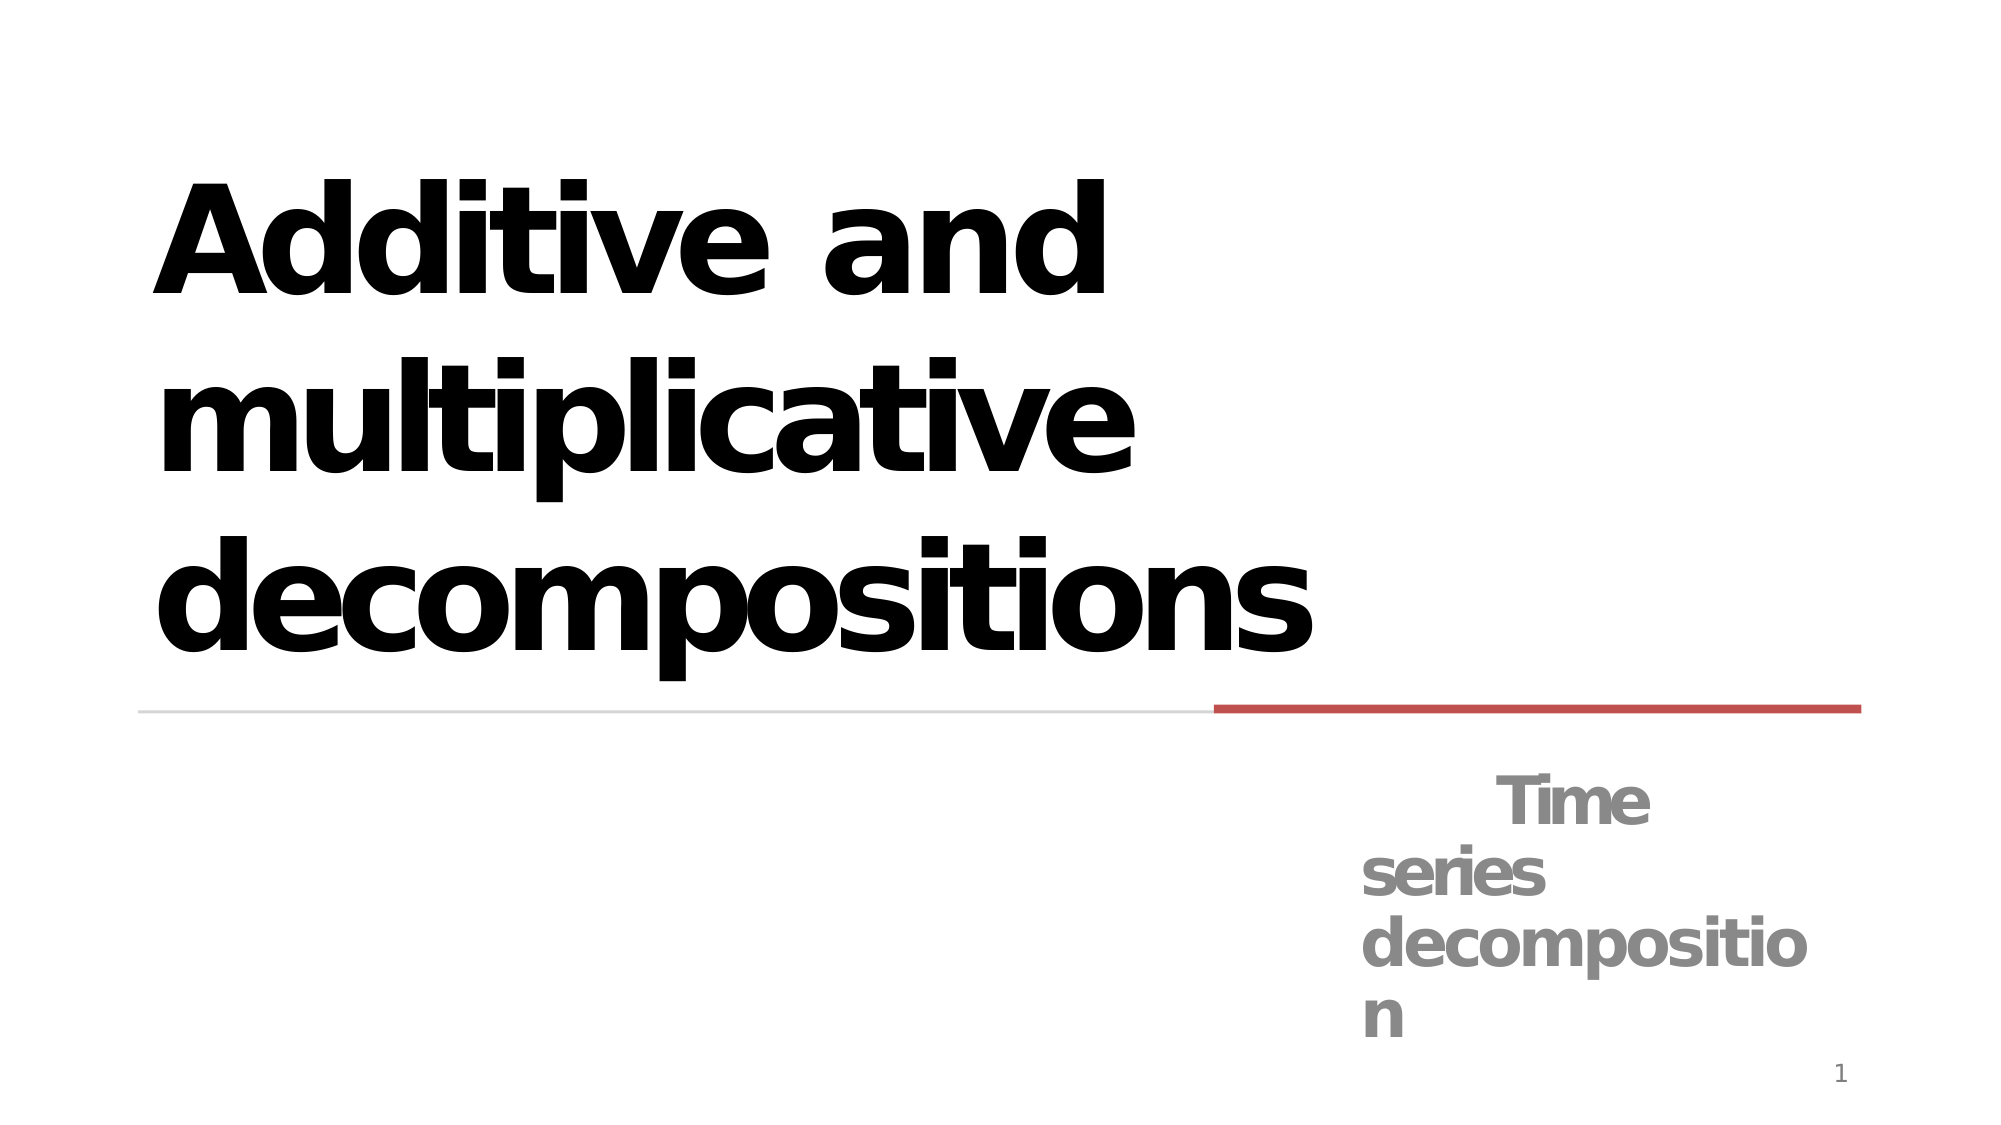

# Additive and multiplicative decompositions

Time series decomposition
1